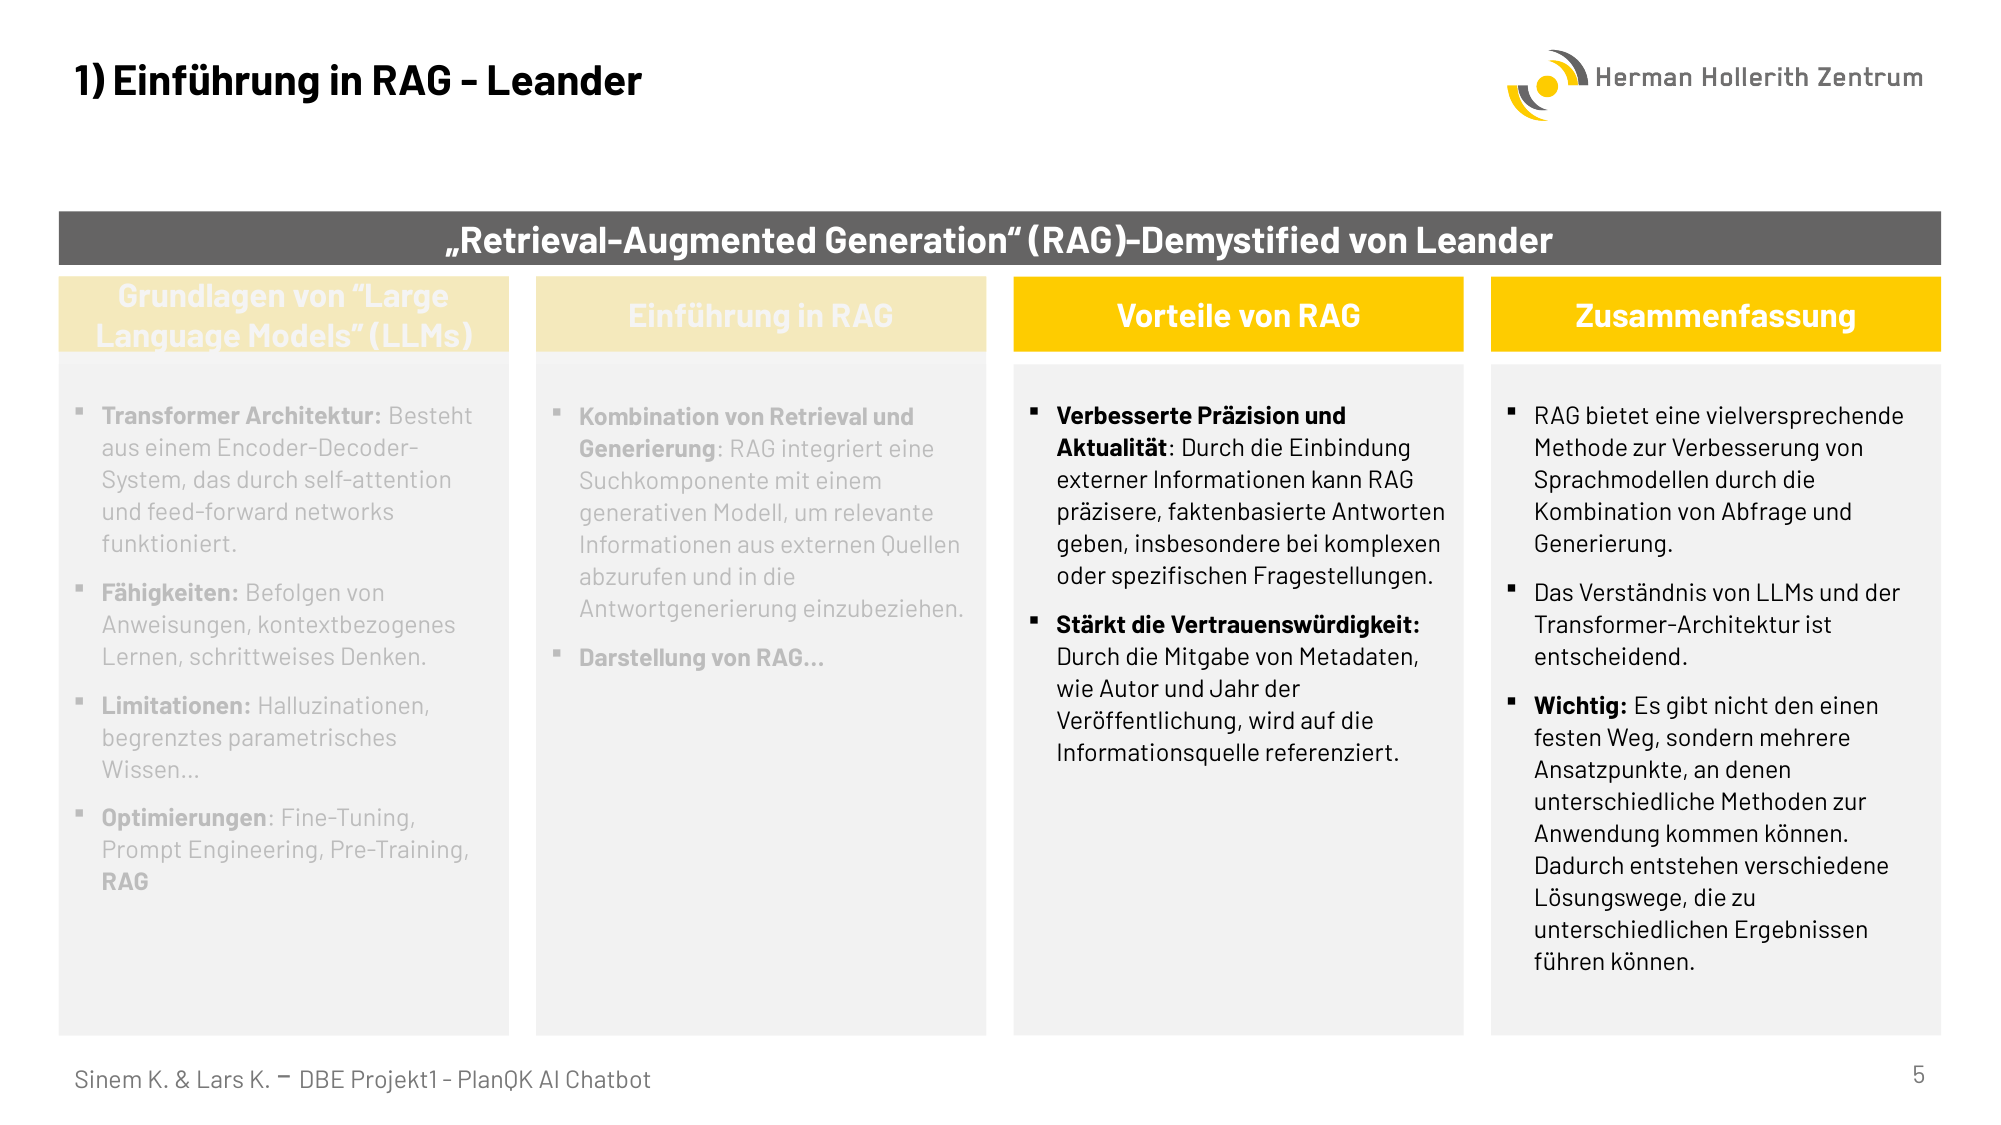

# 1) Einführung in RAG - Leander
„Retrieval-Augmented Generation“ (RAG)-Demystified von Leander
Grundlagen von “Large Language Models” (LLMs)

Einführung in RAG

Vorteile von RAG
Zusammenfassung

Verbesserte Präzision und Aktualität: Durch die Einbindung externer Informationen kann RAG präzisere, faktenbasierte Antworten geben, insbesondere bei komplexen oder spezifischen Fragestellungen.
Stärkt die Vertrauenswürdigkeit: Durch die Mitgabe von Metadaten, wie Autor und Jahr der Veröffentlichung, wird auf die Informationsquelle referenziert.
RAG bietet eine vielversprechende Methode zur Verbesserung von Sprachmodellen durch die Kombination von Abfrage und Generierung.
Das Verständnis von LLMs und der Transformer-Architektur ist entscheidend.
Wichtig: Es gibt nicht den einen festen Weg, sondern mehrere Ansatzpunkte, an denen unterschiedliche Methoden zur Anwendung kommen können. Dadurch entstehen verschiedene Lösungswege, die zu unterschiedlichen Ergebnissen führen können.

Transformer Architektur: Besteht aus einem Encoder-Decoder-System, das durch self-attention und feed-forward networks funktioniert.
Fähigkeiten: Befolgen von Anweisungen, kontextbezogenes Lernen, schrittweises Denken.
Limitationen: Halluzinationen, begrenztes parametrisches Wissen…
Optimierungen: Fine-Tuning, Prompt Engineering, Pre-Training, RAG
Kombination von Retrieval und Generierung: RAG integriert eine Suchkomponente mit einem generativen Modell, um relevante Informationen aus externen Quellen abzurufen und in die Antwortgenerierung einzubeziehen.
Darstellung von RAG…
Sinem K. & Lars K. - DBE Projekt1 - PlanQK AI Chatbot
5